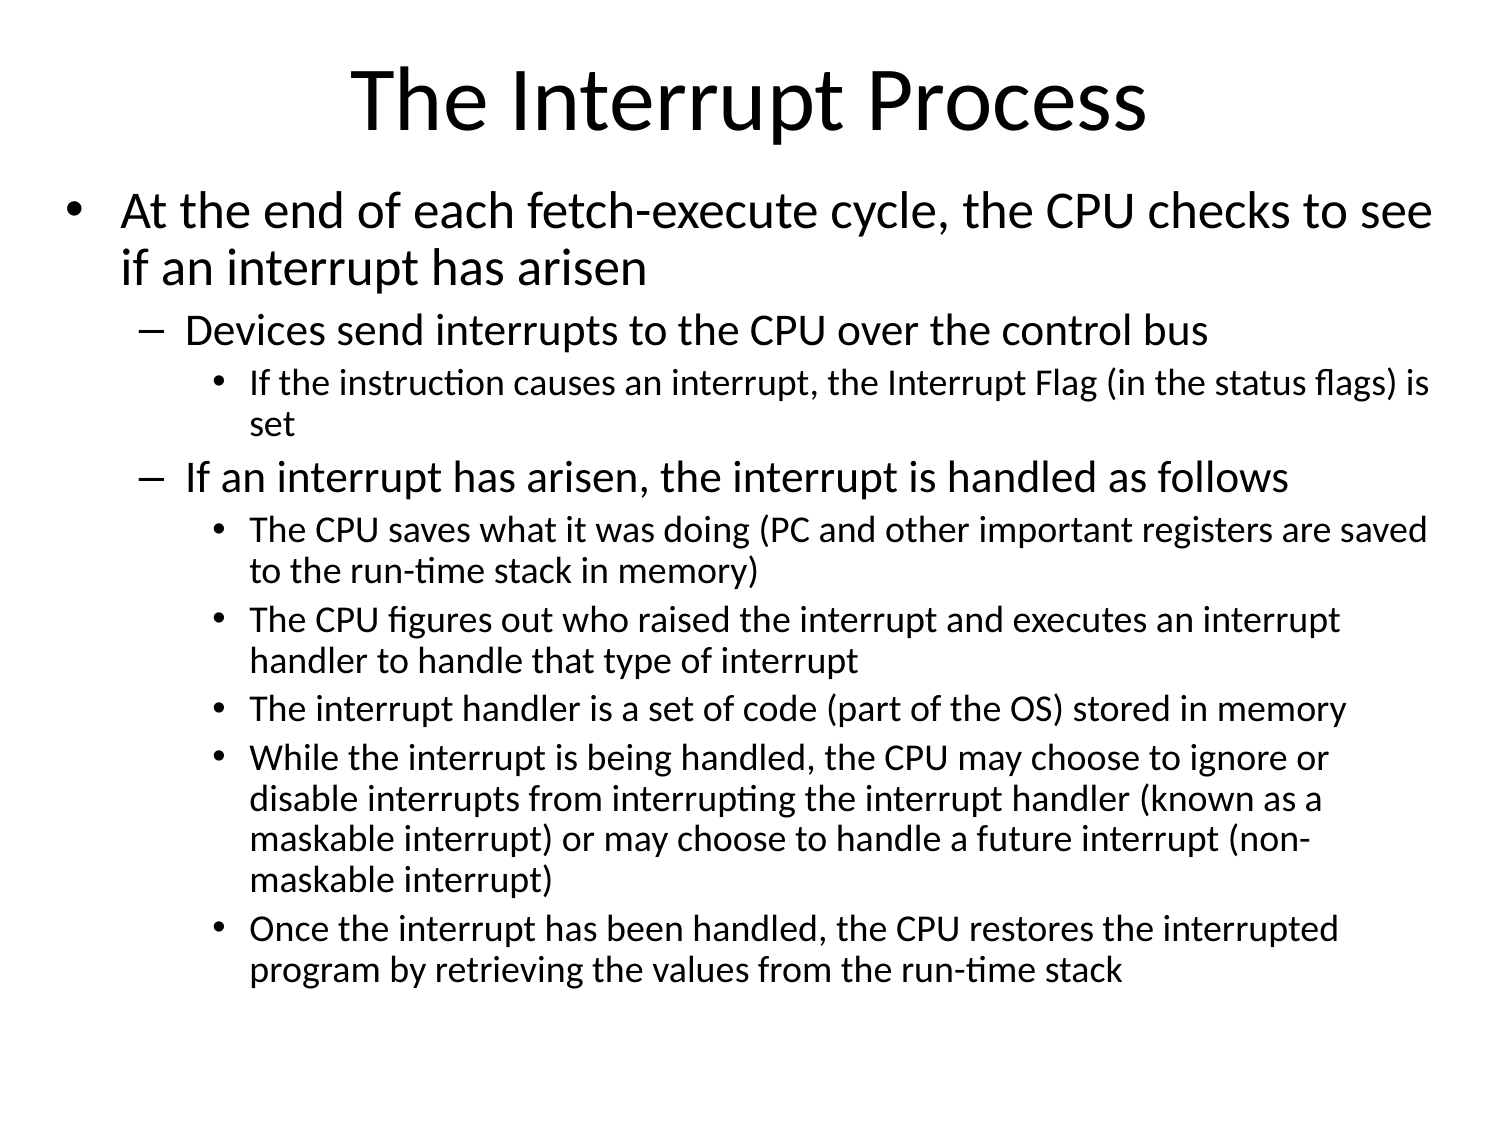

# The Interrupt Process
At the end of each fetch-execute cycle, the CPU checks to see if an interrupt has arisen
Devices send interrupts to the CPU over the control bus
If the instruction causes an interrupt, the Interrupt Flag (in the status flags) is set
If an interrupt has arisen, the interrupt is handled as follows
The CPU saves what it was doing (PC and other important registers are saved to the run-time stack in memory)
The CPU figures out who raised the interrupt and executes an interrupt handler to handle that type of interrupt
The interrupt handler is a set of code (part of the OS) stored in memory
While the interrupt is being handled, the CPU may choose to ignore or disable interrupts from interrupting the interrupt handler (known as a maskable interrupt) or may choose to handle a future interrupt (non-maskable interrupt)
Once the interrupt has been handled, the CPU restores the interrupted program by retrieving the values from the run-time stack